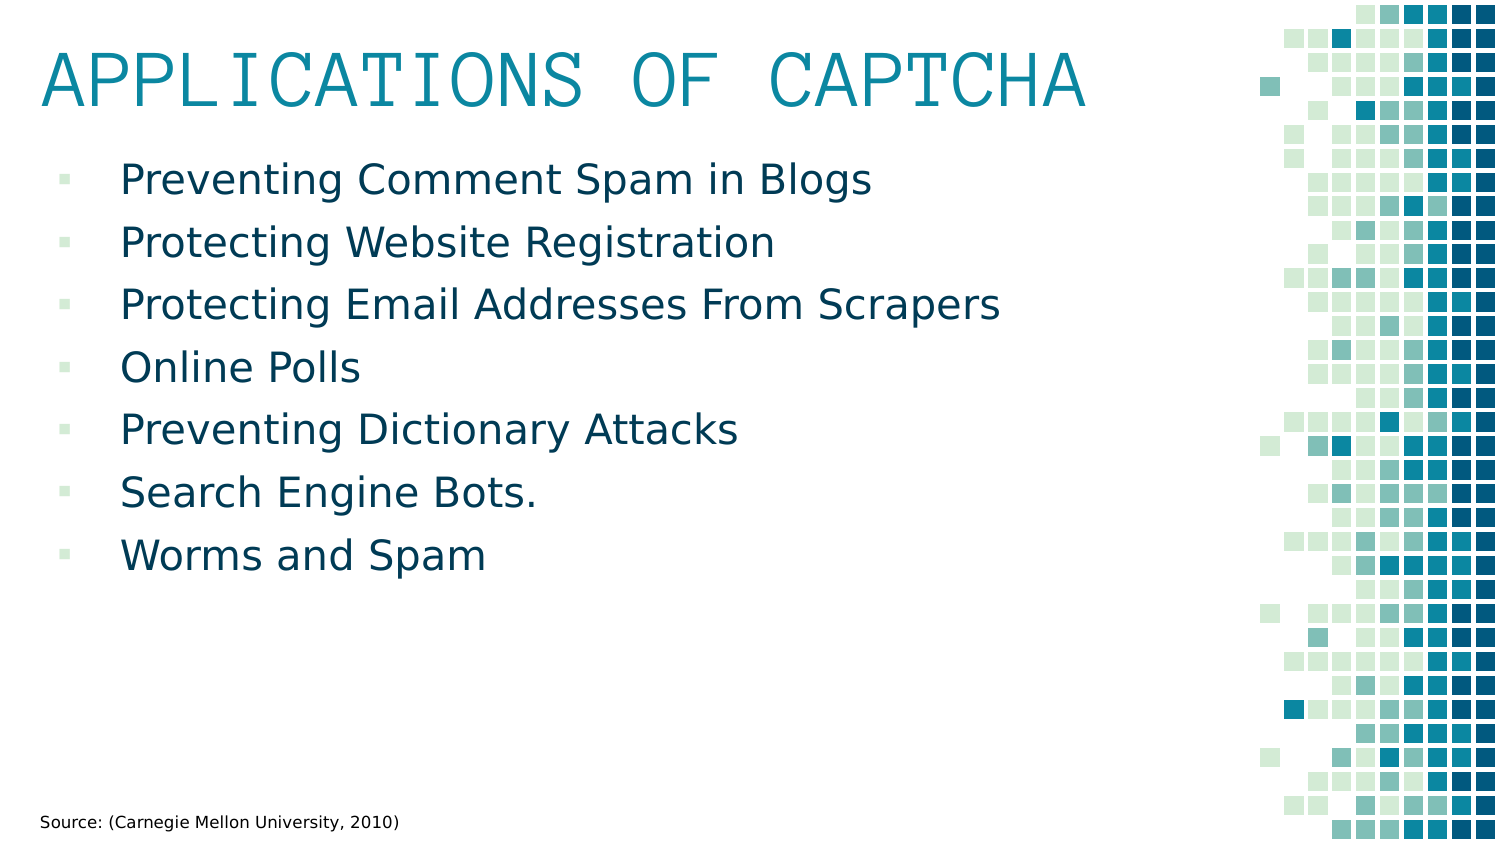

# APPLICATIONS OF CAPTCHA
Preventing Comment Spam in Blogs
Protecting Website Registration
Protecting Email Addresses From Scrapers
Online Polls
Preventing Dictionary Attacks
Search Engine Bots.
Worms and Spam

Source: (Carnegie Mellon University, 2010)